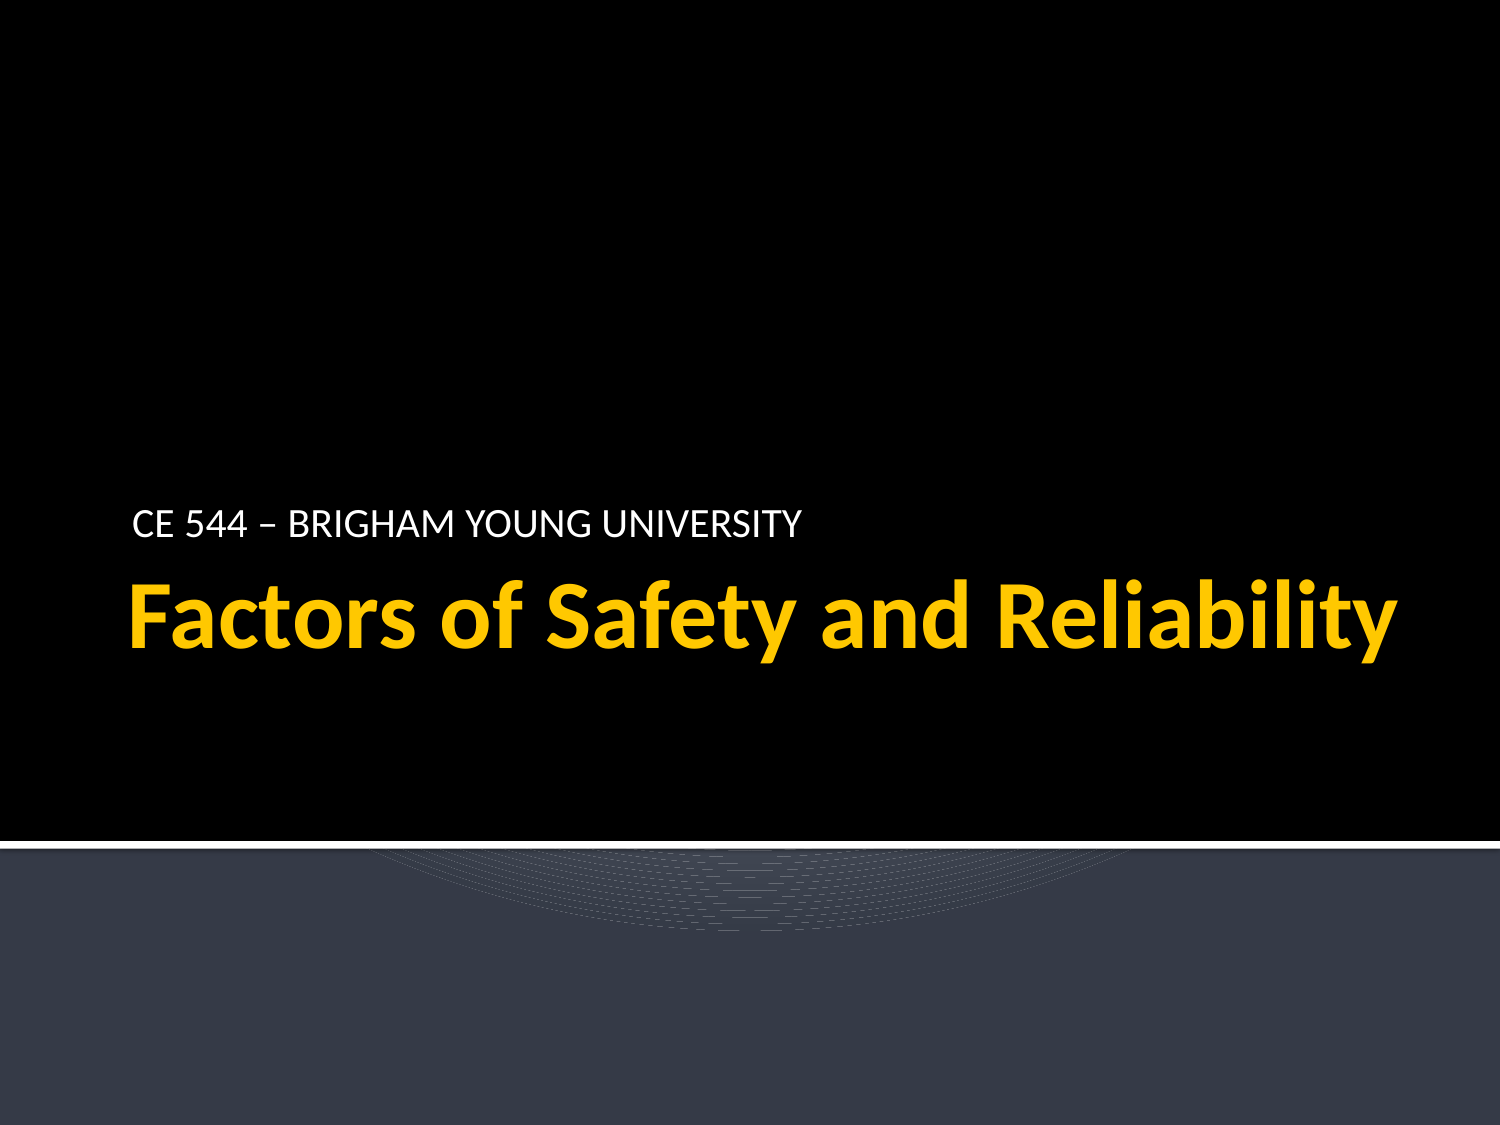

CE 544 – BRIGHAM YOUNG UNIVERSITY
# Factors of Safety and Reliability